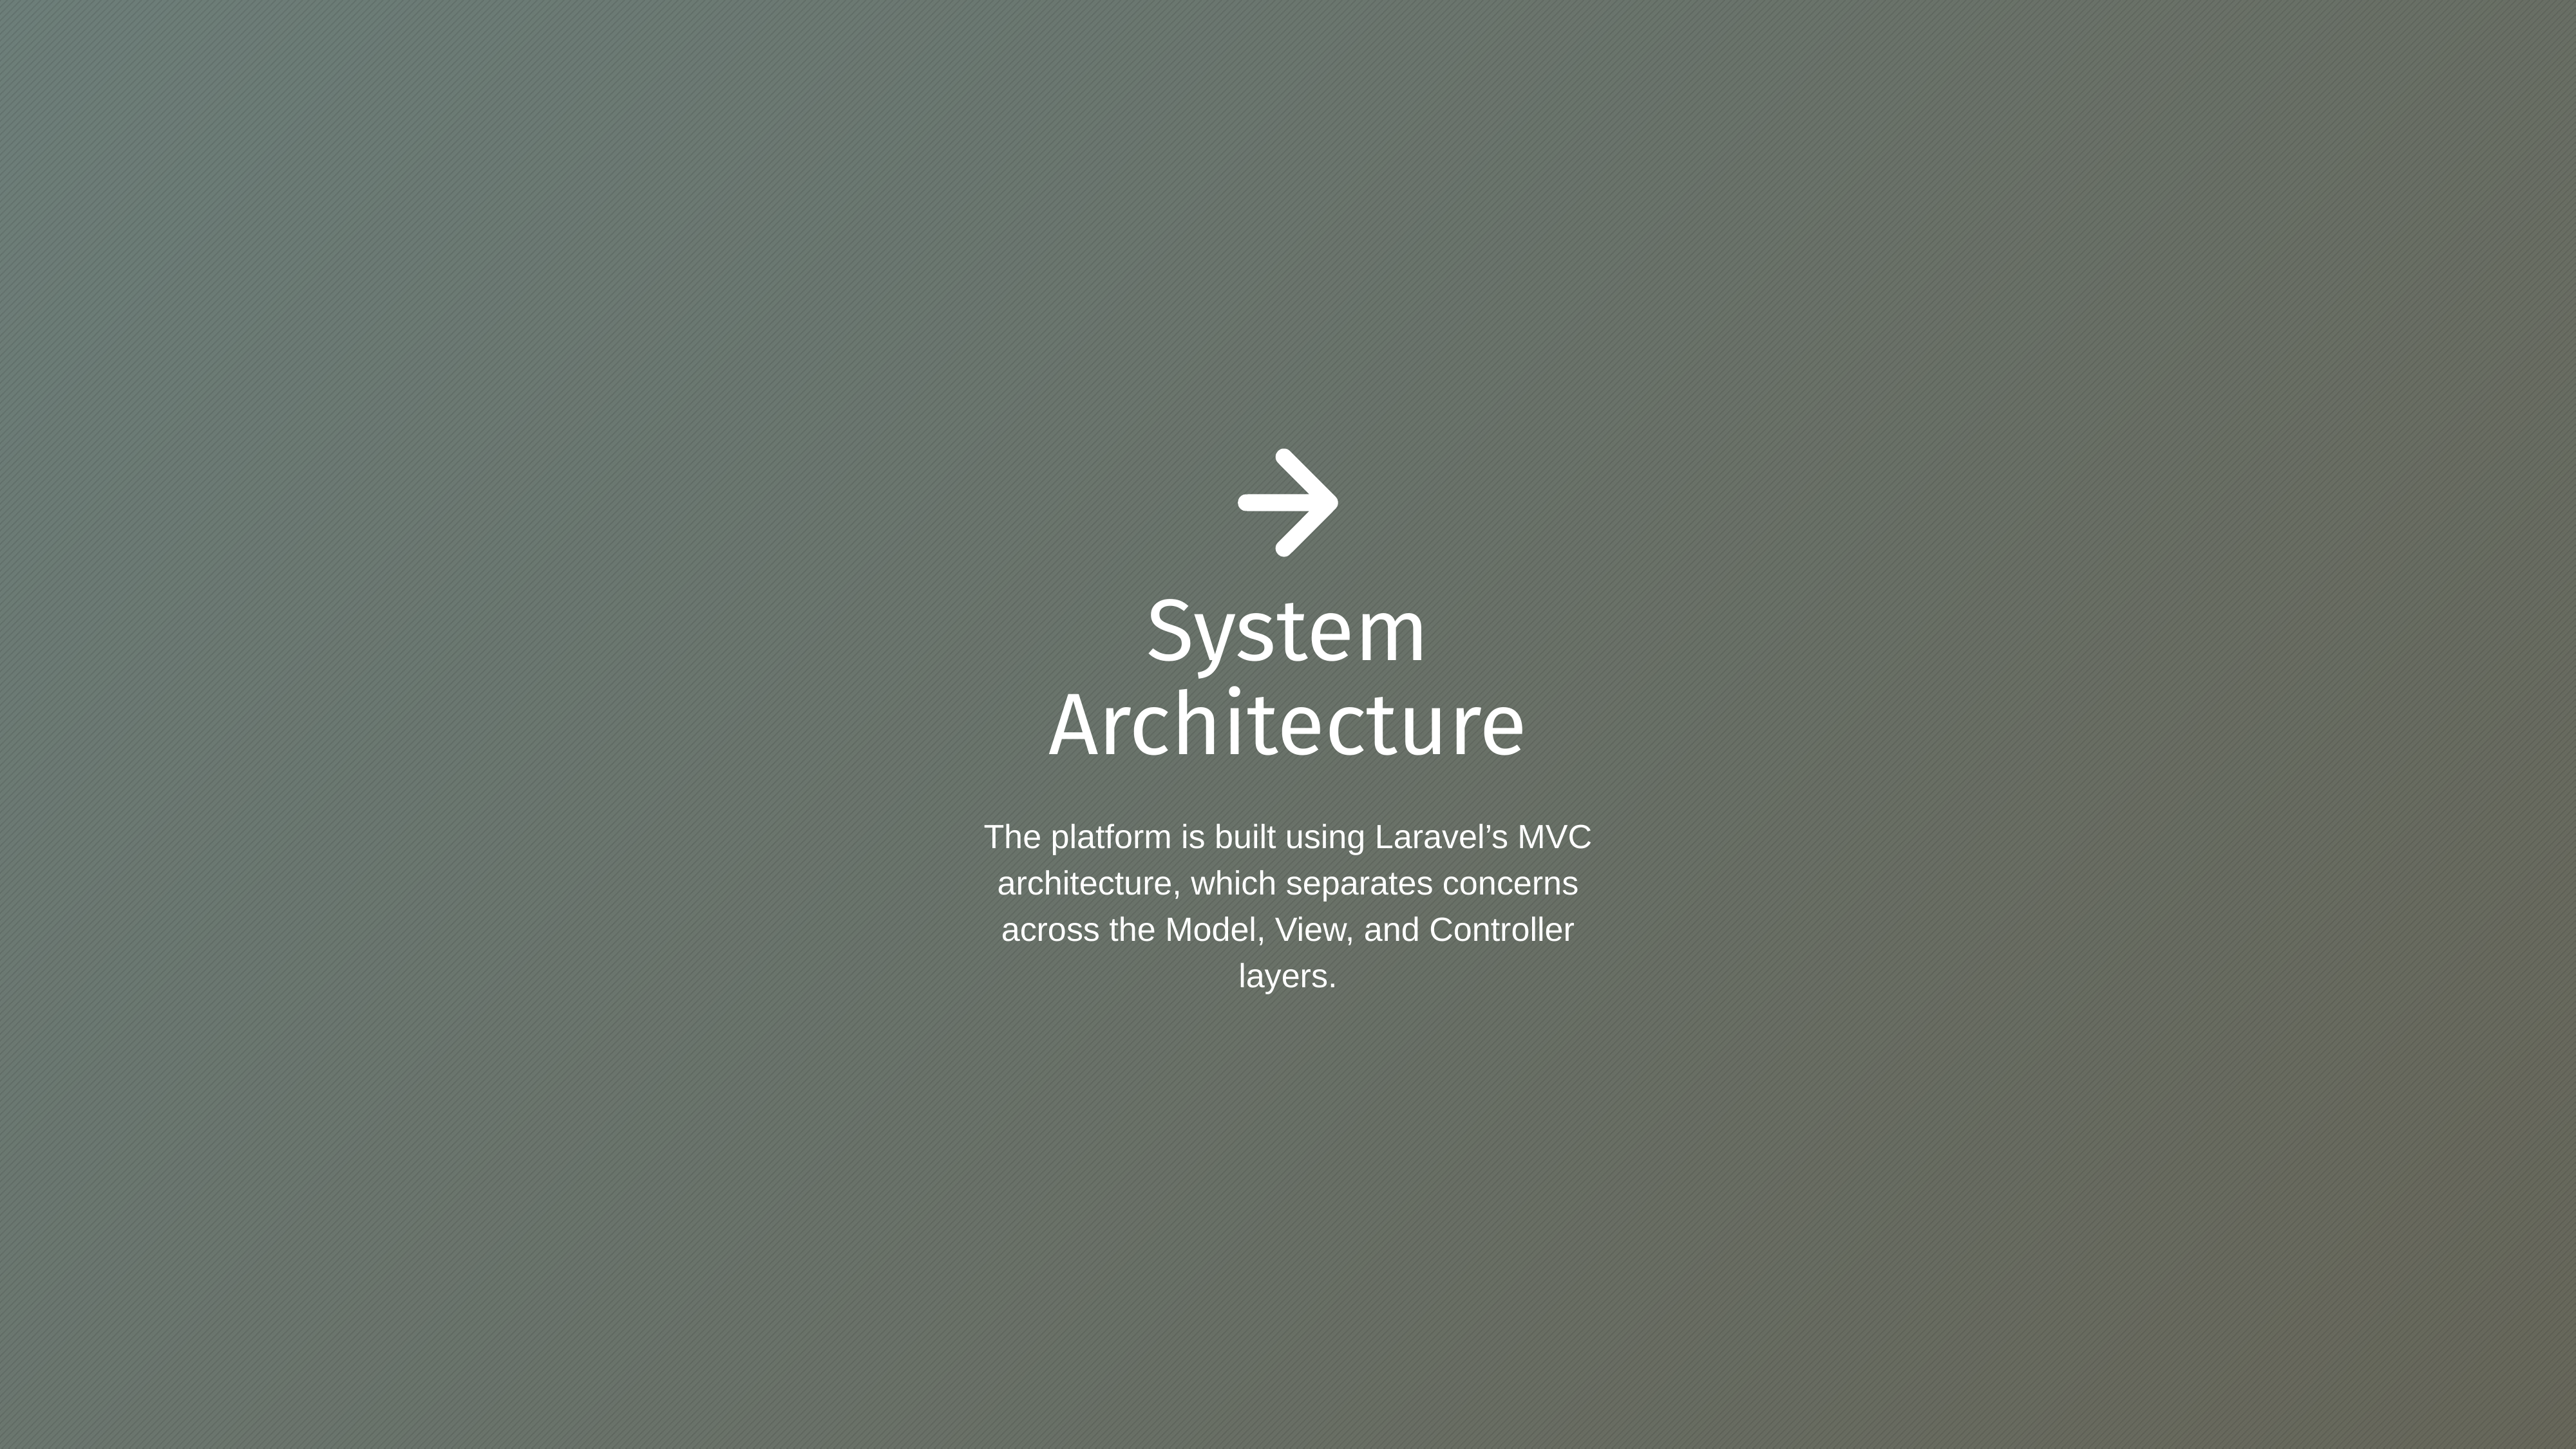

System Architecture
The platform is built using Laravel’s MVC architecture, which separates concerns across the Model, View, and Controller layers.